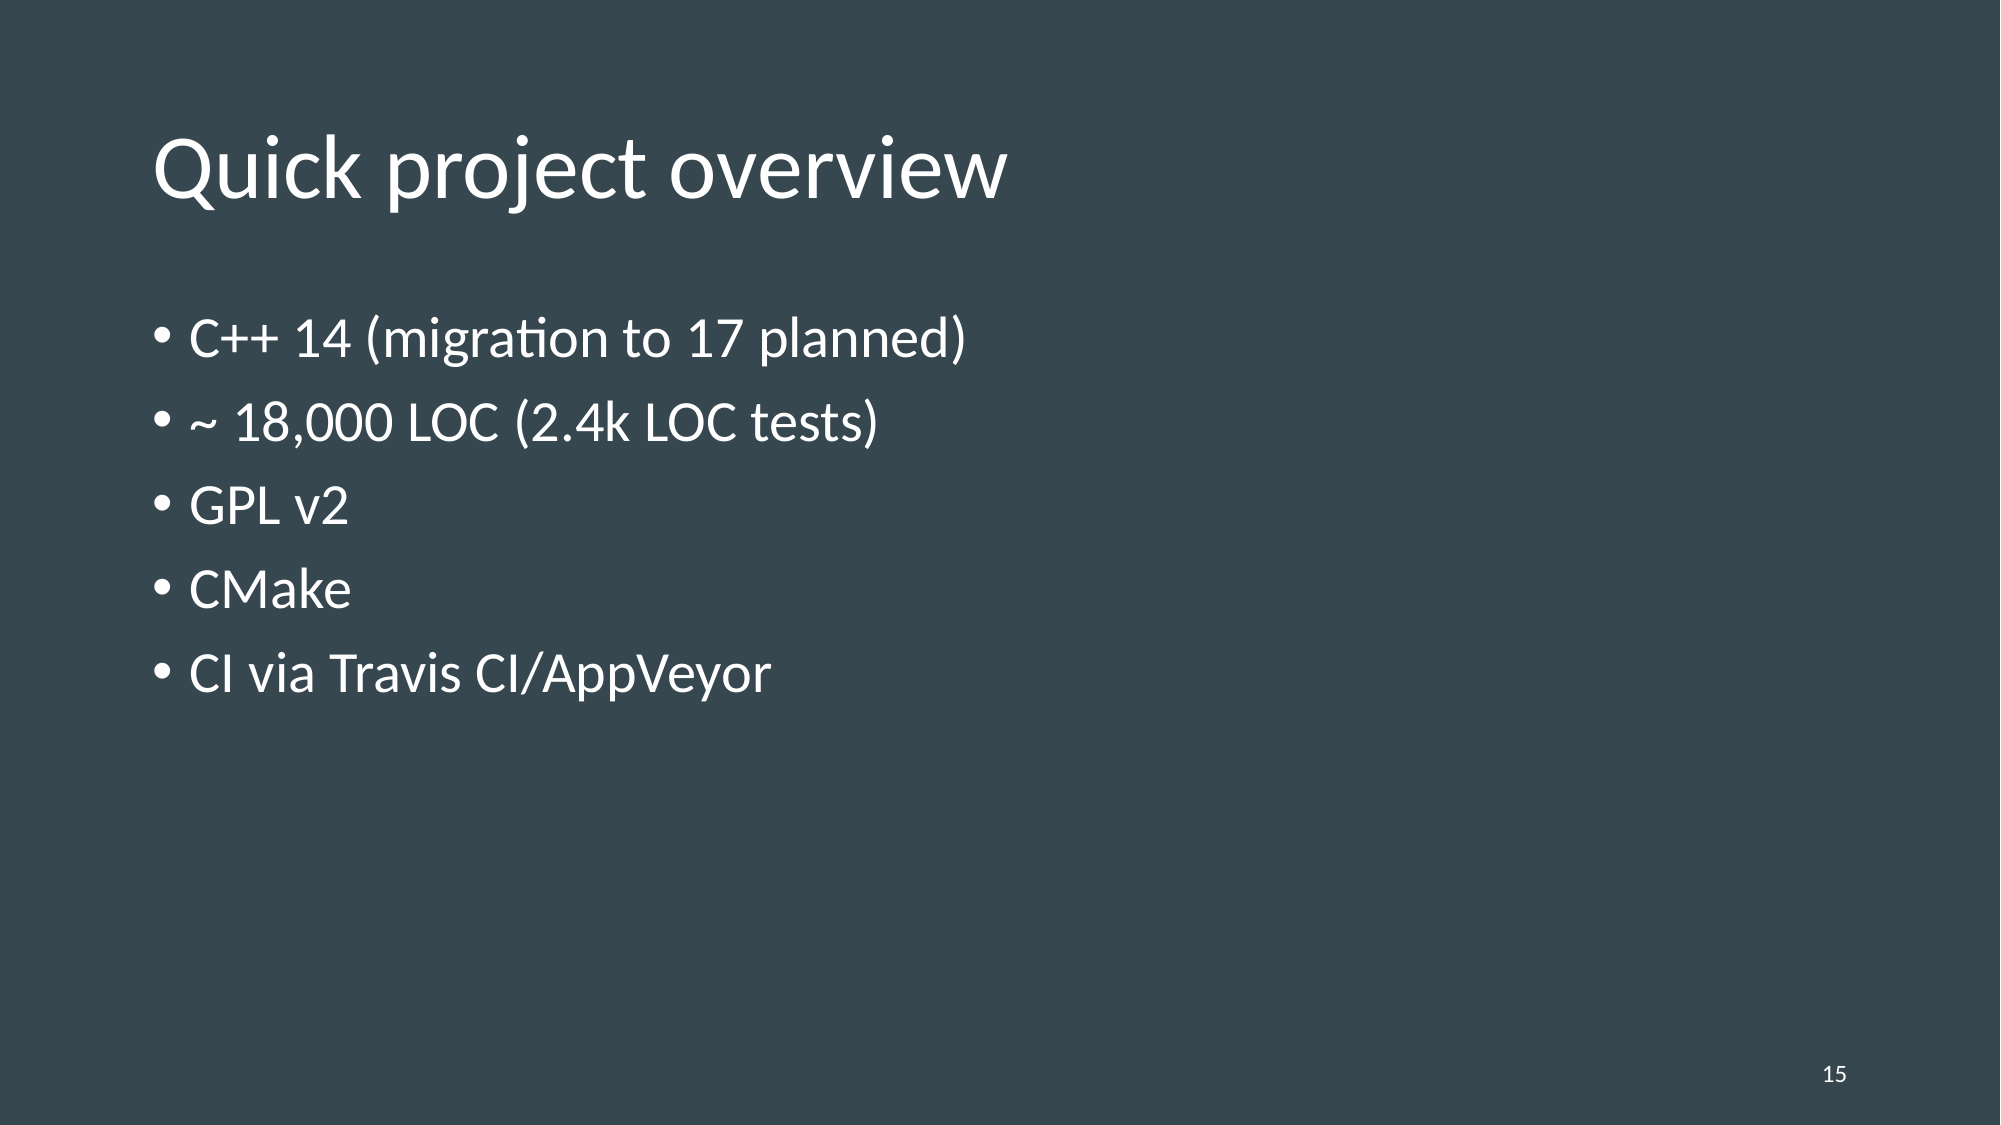

# Quick project overview
C++ 14 (migration to 17 planned)
~ 18,000 LOC (2.4k LOC tests)
GPL v2
CMake
CI via Travis CI/AppVeyor
15